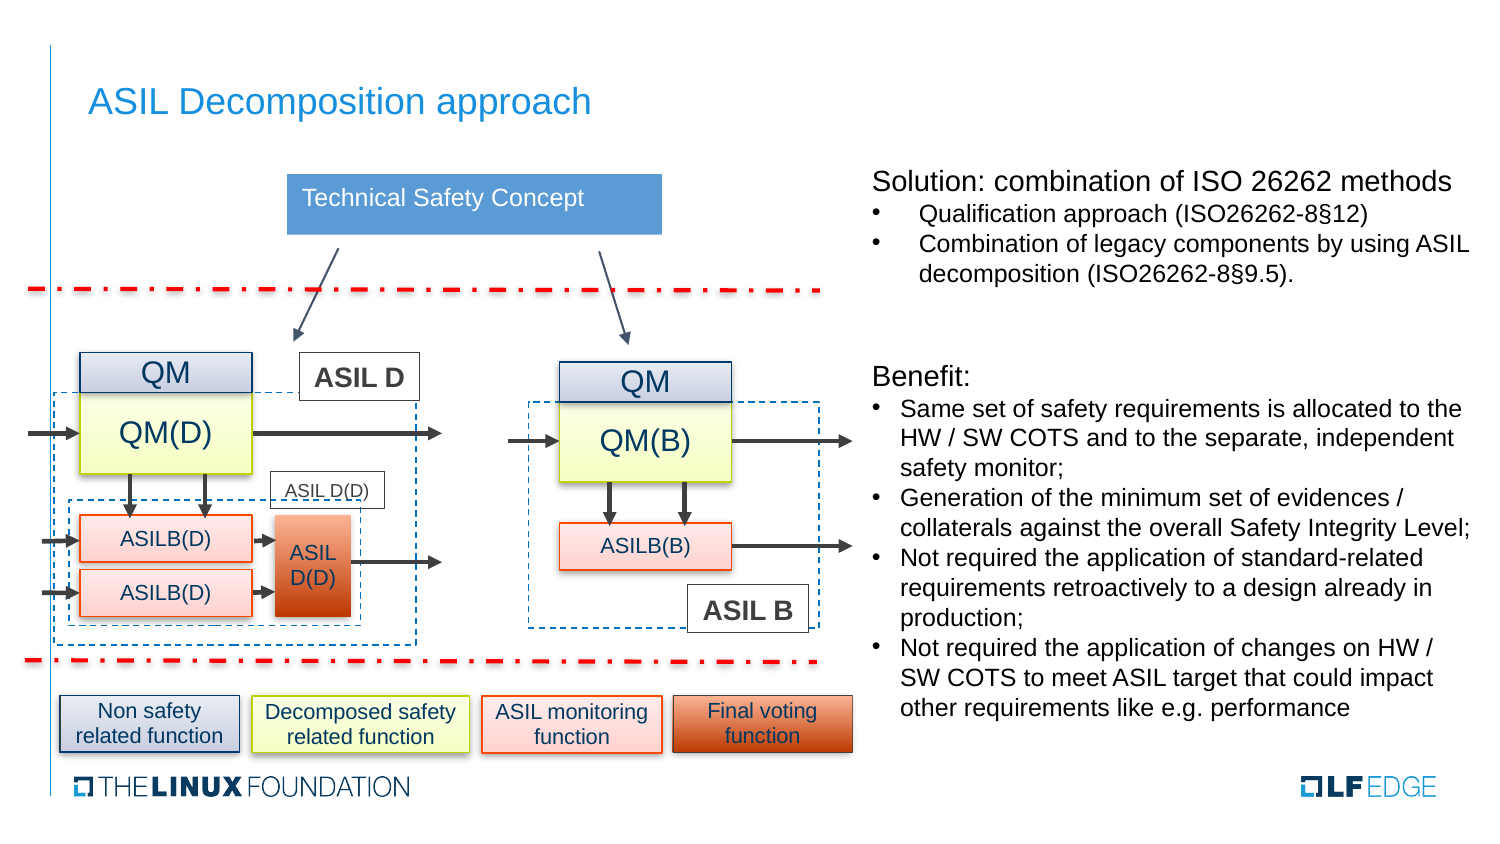

# ASIL Decomposition approach
Solution: combination of ISO 26262 methods
Qualification approach (ISO26262-8§12)
Combination of legacy components by using ASIL decomposition (ISO26262-8§9.5).

Benefit:
Same set of safety requirements is allocated to the HW / SW COTS and to the separate, independent safety monitor;
Generation of the minimum set of evidences / collaterals against the overall Safety Integrity Level;
Not required the application of standard-related requirements retroactively to a design already in production;
Not required the application of changes on HW / SW COTS to meet ASIL target that could impact other requirements like e.g. performance
Technical Safety Concept
QM
ASIL D
QM

QM(D)
QM(B)

ASIL D(D)

ASILB(D)
ASILD(D)
ASILB(B)
ASILB(D)
ASIL B
Non safety related function
Final voting function
Decomposed safety related function
ASIL monitoring function